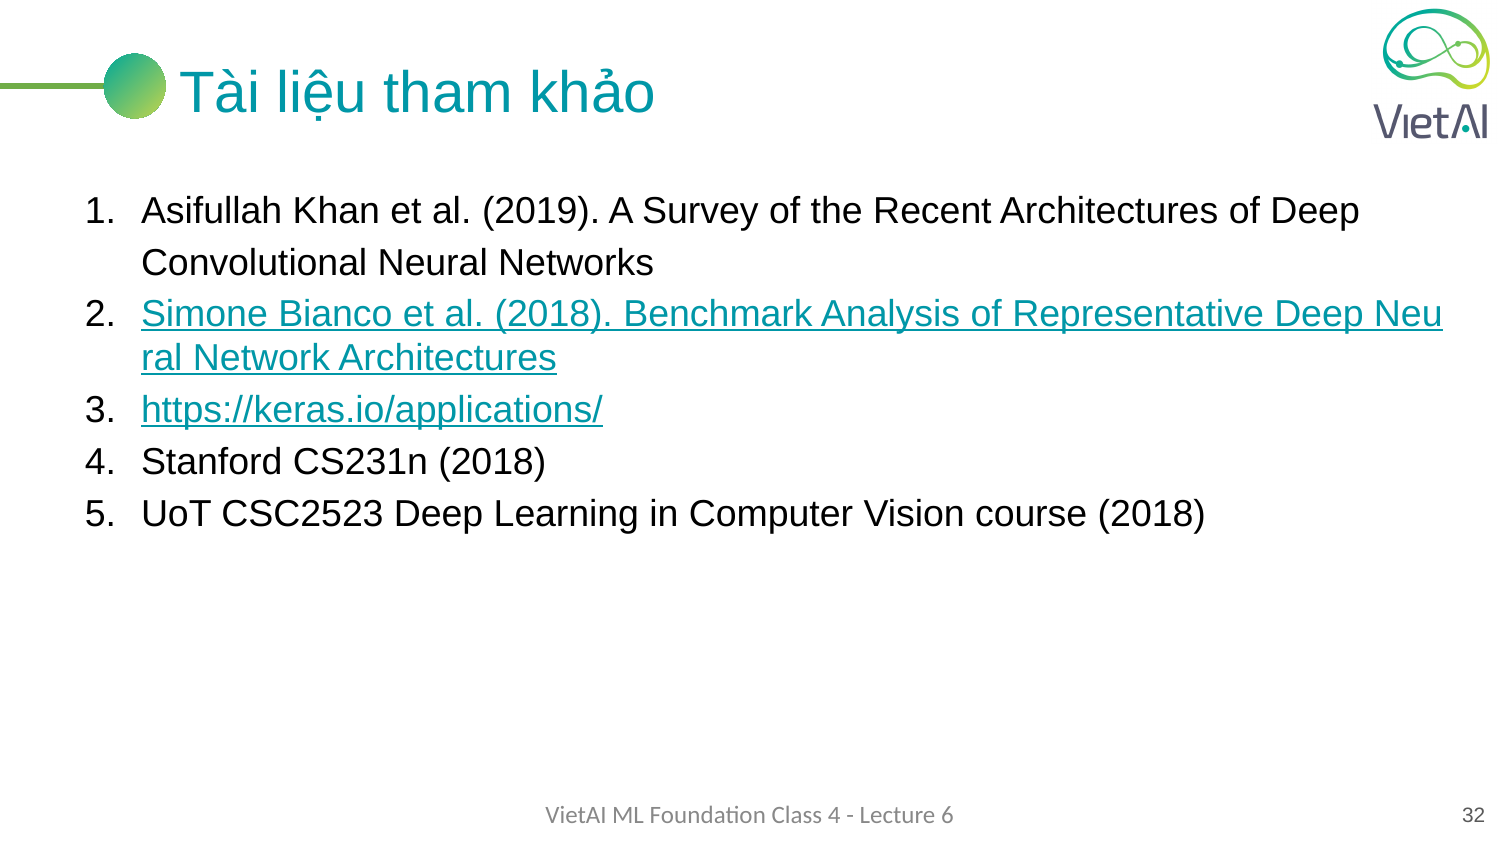

# Tài liệu tham khảo

Asifullah Khan et al. (2019). A Survey of the Recent Architectures of Deep Convolutional Neural Networks
Simone Bianco et al. (2018). Benchmark Analysis of Representative Deep Neural Network Architectures
https://keras.io/applications/
Stanford CS231n (2018)
UoT CSC2523 Deep Learning in Computer Vision course (2018)
32